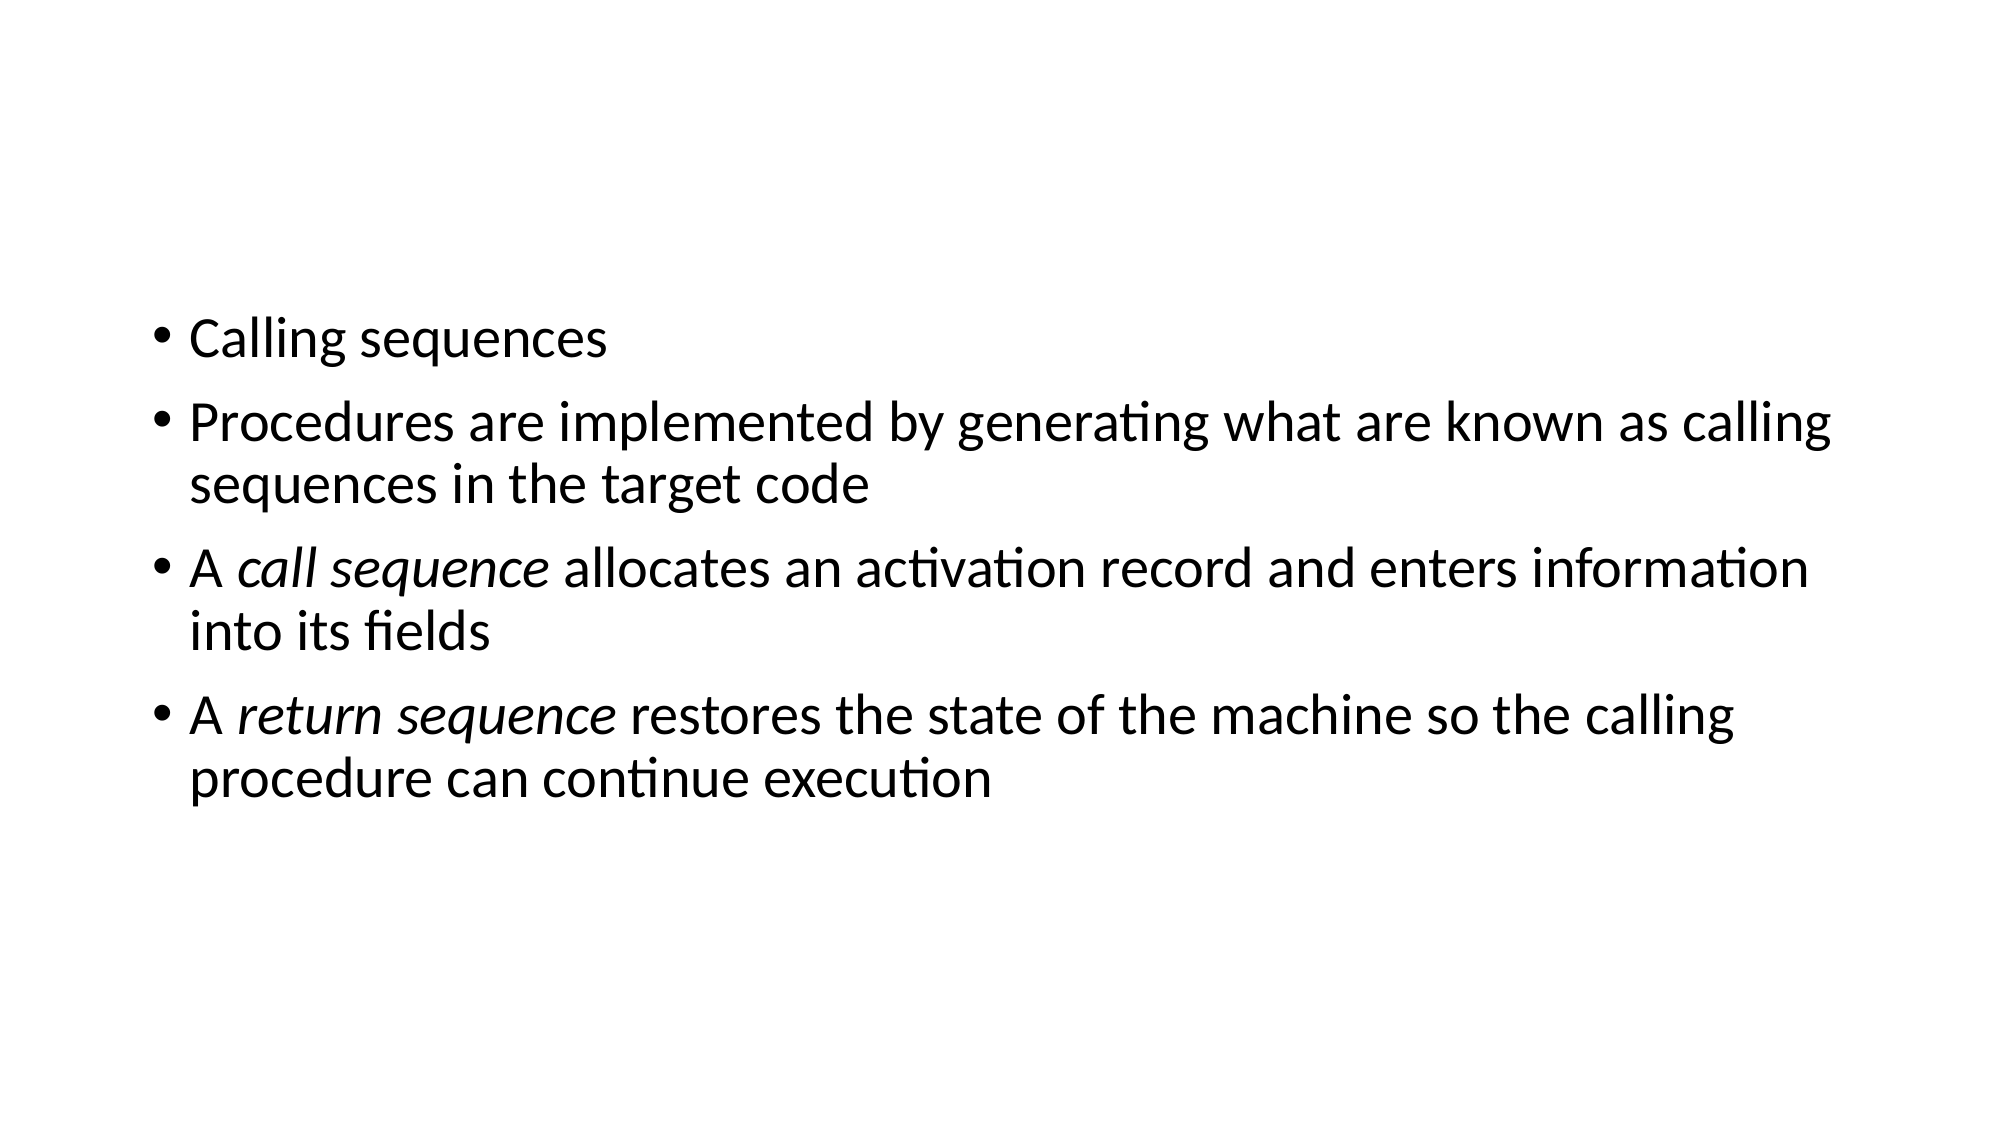

Calling sequences
Procedures are implemented by generating what are known as calling sequences in the target code
A call sequence allocates an activation record and enters information into its fields
A return sequence restores the state of the machine so the calling procedure can continue execution